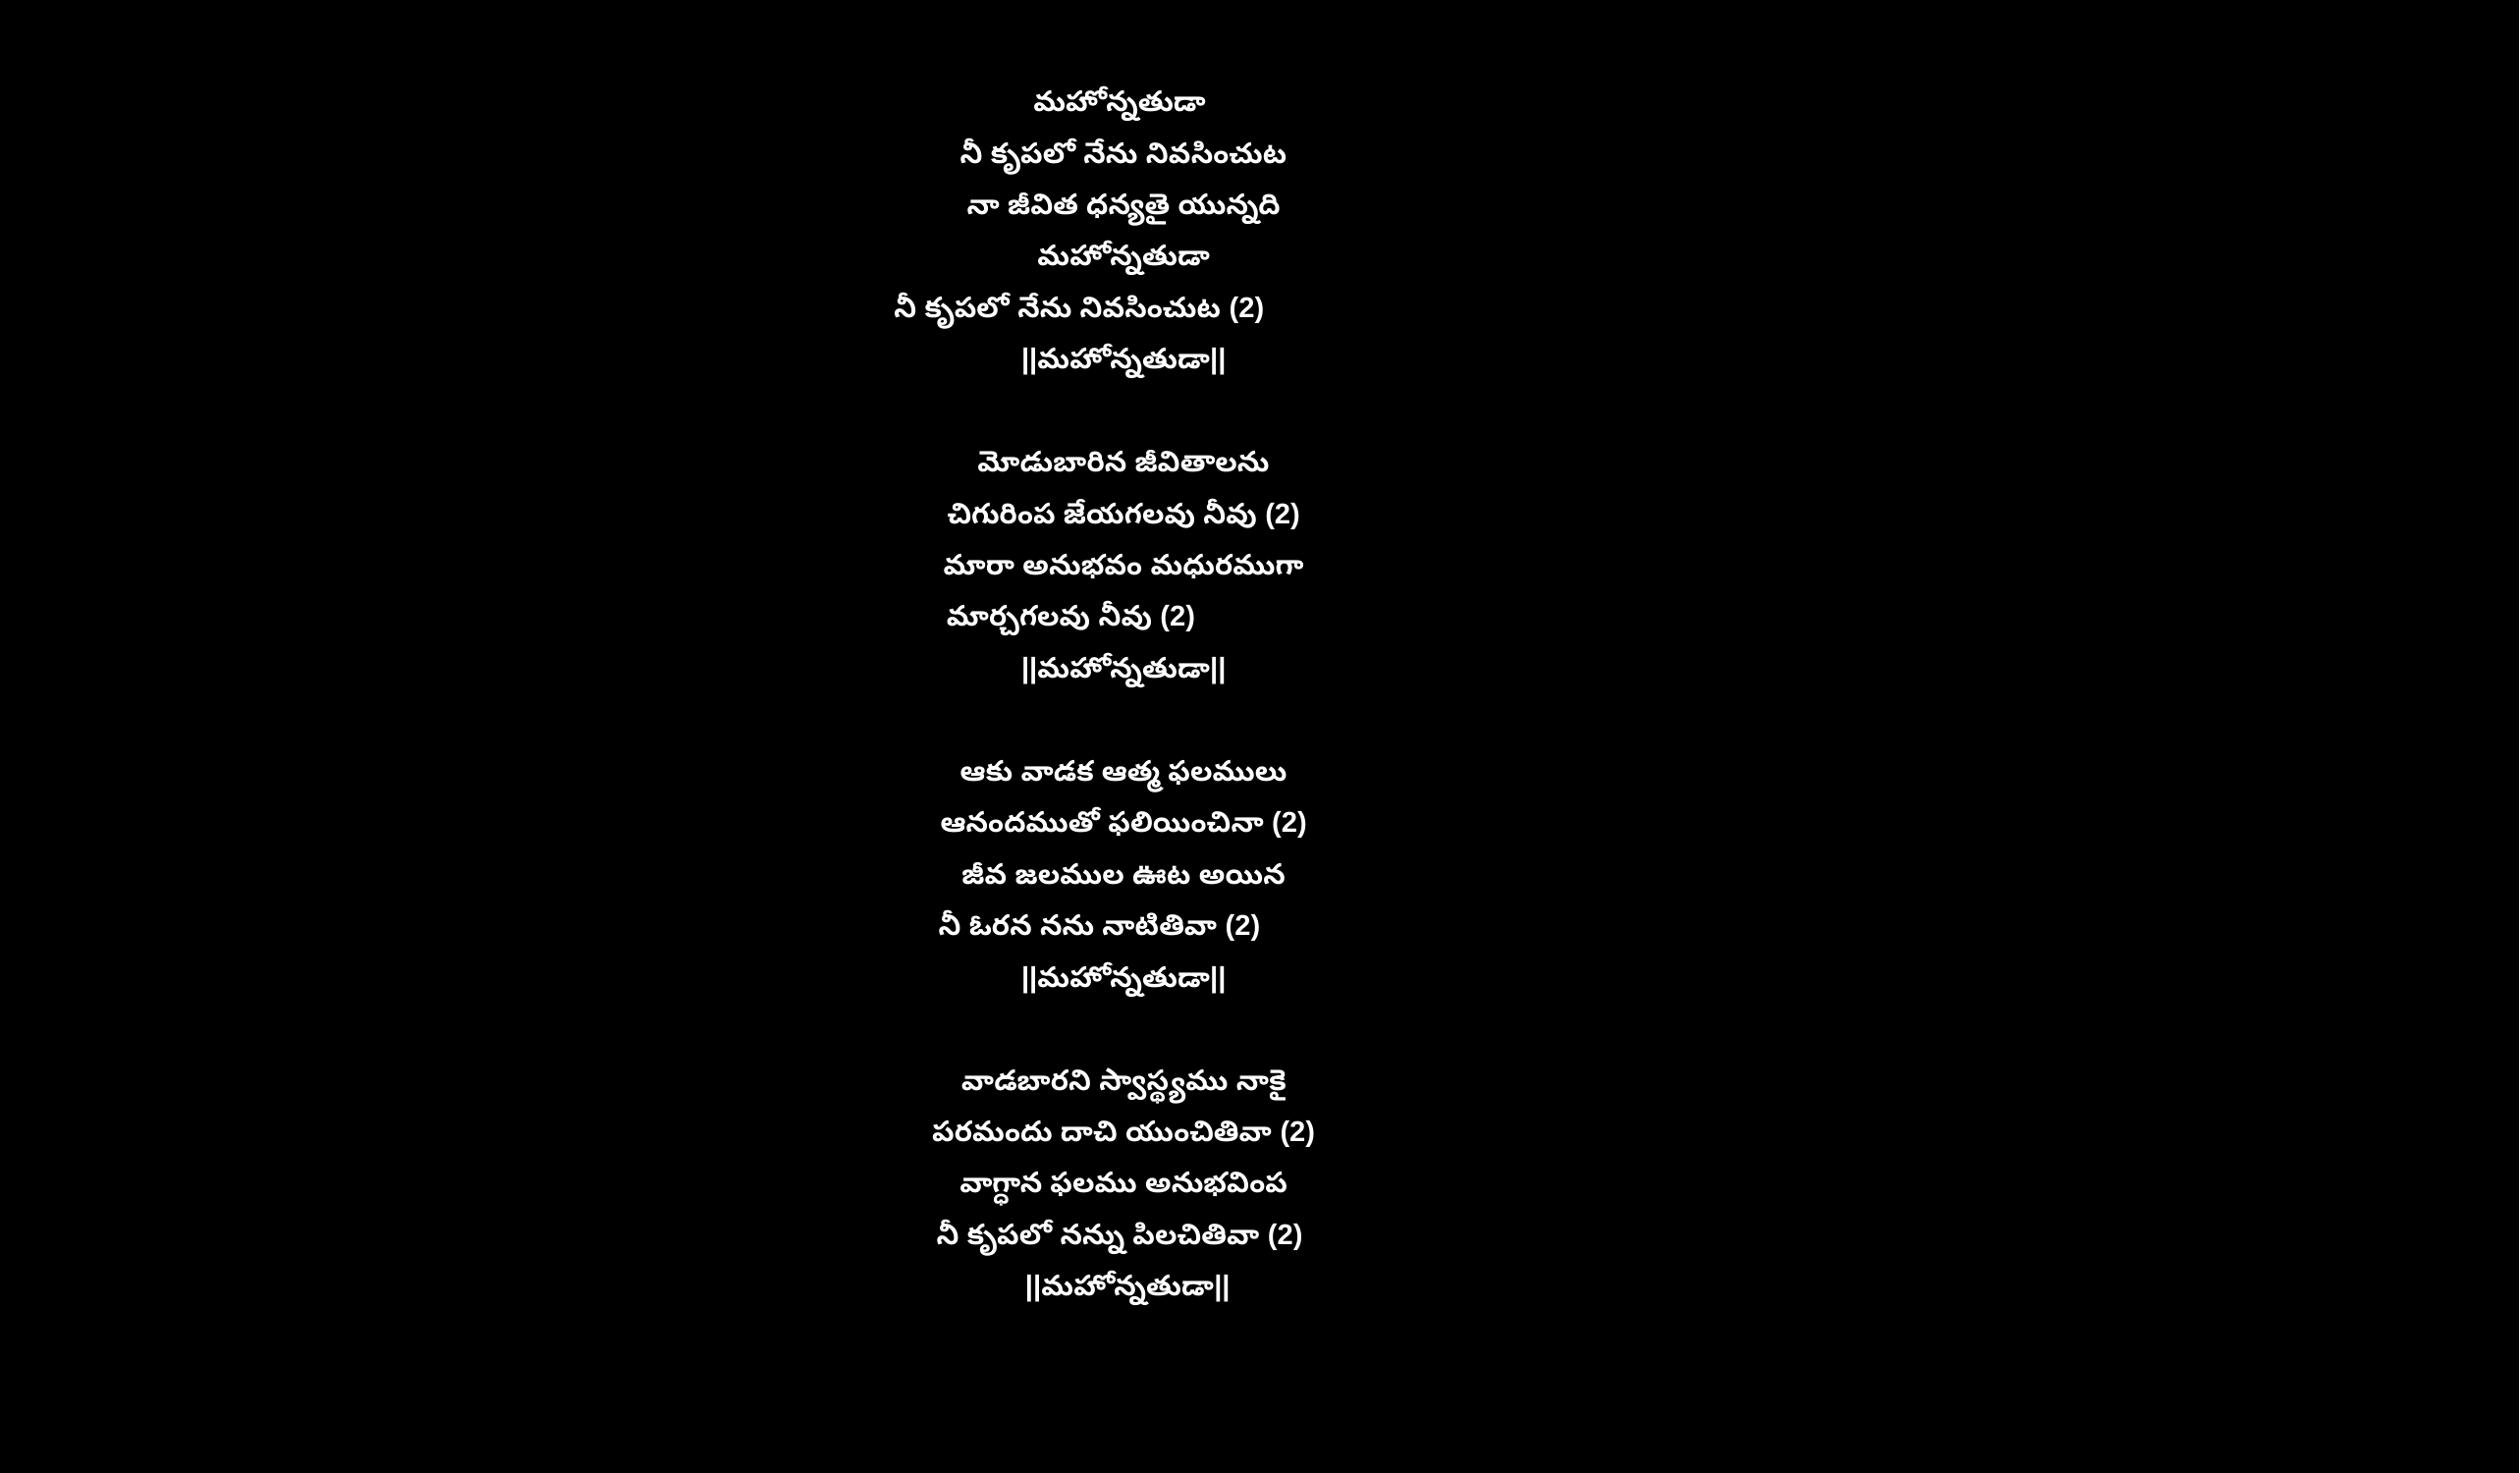

మహోన్నతుడా
నీ కృపలో నేను నివసించుట
నా జీవిత ధన్యతై యున్నది
మహోన్నతుడా
నీ కృపలో నేను నివసించుట (2)
||మహోన్నతుడా||

మోడుబారిన జీవితాలను
చిగురింప జేయగలవు నీవు (2)
మారా అనుభవం మధురముగా
మార్చగలవు నీవు (2)
||మహోన్నతుడా||

ఆకు వాడక ఆత్మ ఫలములు
ఆనందముతో ఫలియించినా (2)
జీవ జలముల ఊట అయిన
నీ ఓరన నను నాటితివా (2)
||మహోన్నతుడా||

వాడబారని స్వాస్థ్యము నాకై
పరమందు దాచి యుంచితివా (2)
వాగ్ధాన ఫలము అనుభవింప
నీ కృపలో నన్ను పిలచితివా (2)
 ||మహోన్నతుడా||